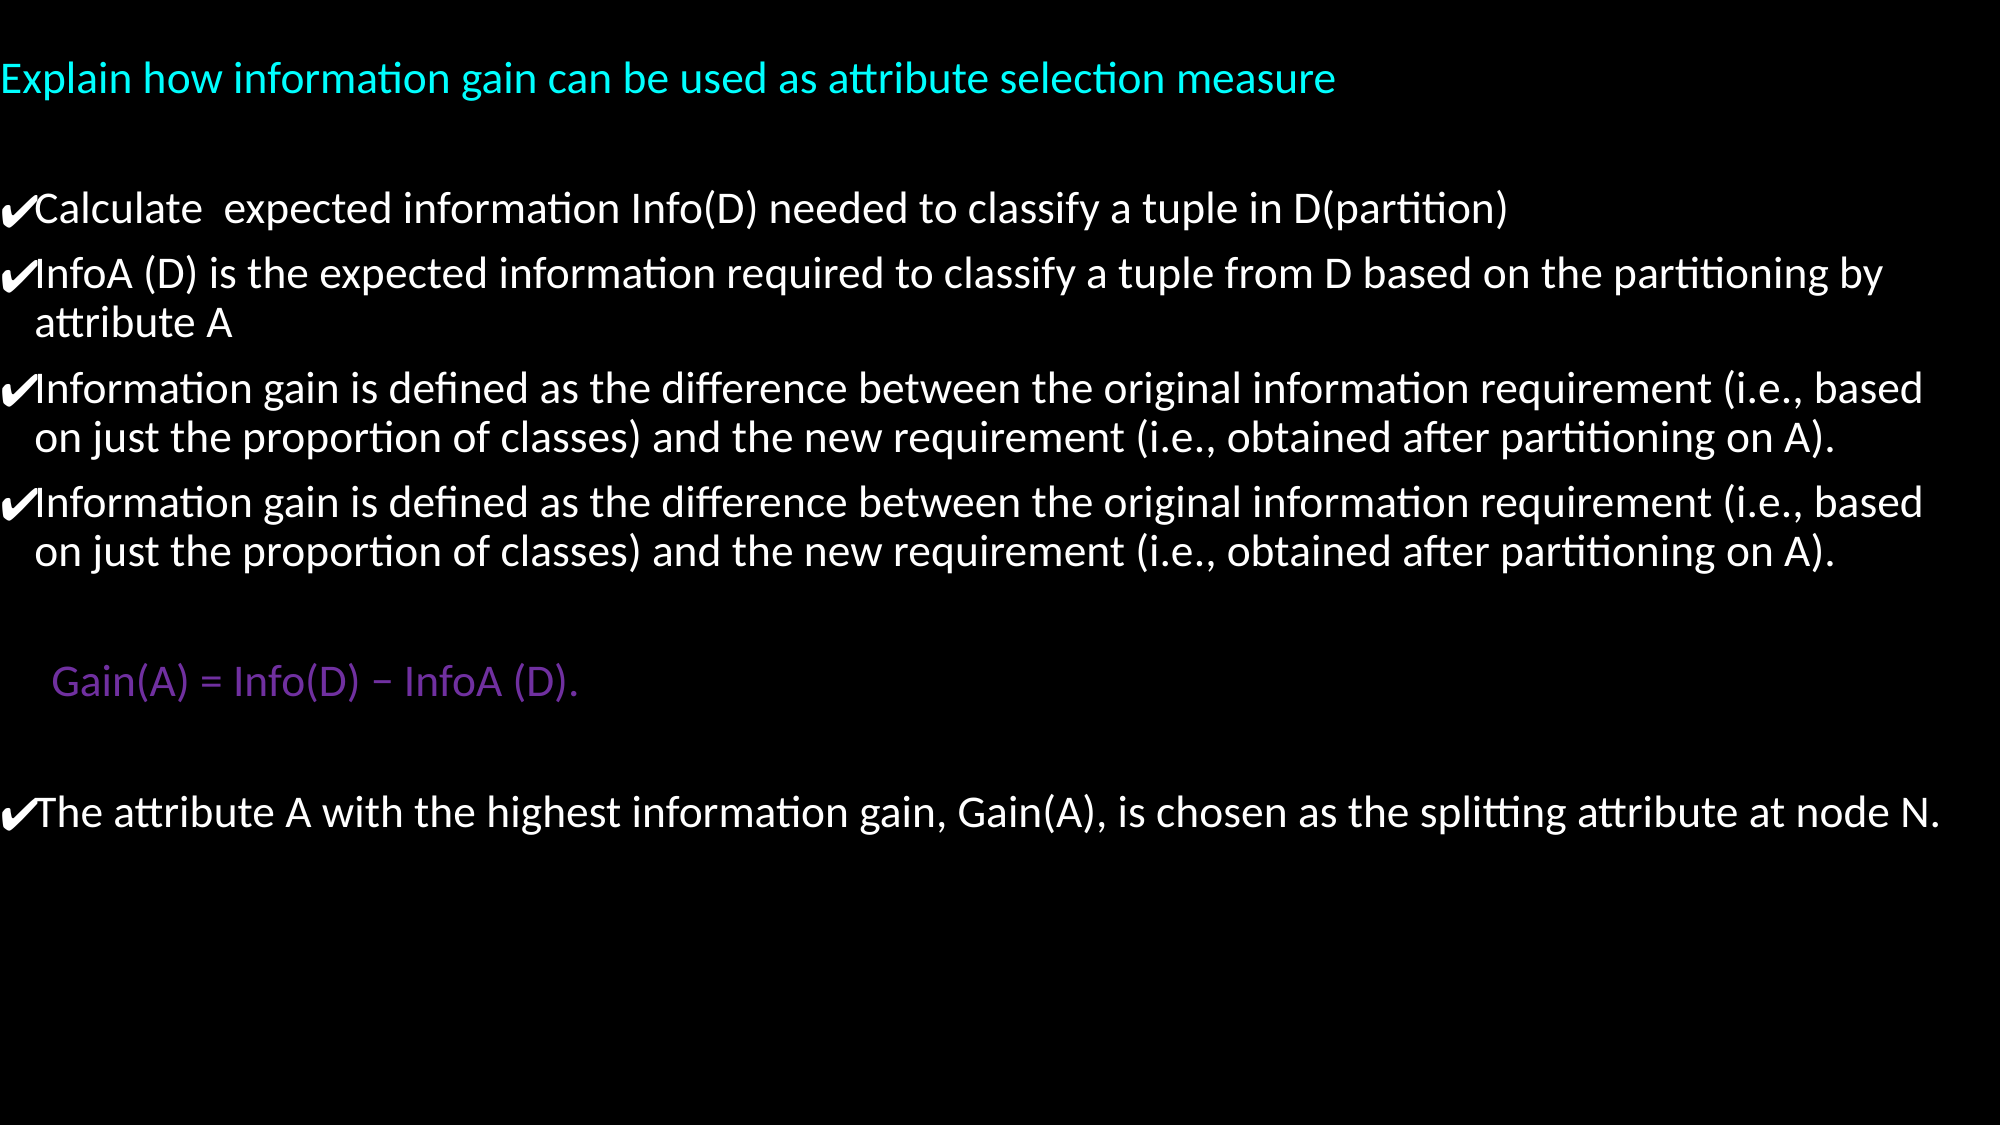

Explain how information gain can be used as attribute selection measure

Calculate  expected information Info(D) needed to classify a tuple in D(partition)
InfoA (D) is the expected information required to classify a tuple from D based on the partitioning by attribute A
Information gain is defined as the difference between the original information requirement (i.e., based on just the proportion of classes) and the new requirement (i.e., obtained after partitioning on A).
Information gain is defined as the difference between the original information requirement (i.e., based on just the proportion of classes) and the new requirement (i.e., obtained after partitioning on A).

     Gain(A) = Info(D) − InfoA (D).

The attribute A with the highest information gain, Gain(A), is chosen as the splitting attribute at node N.